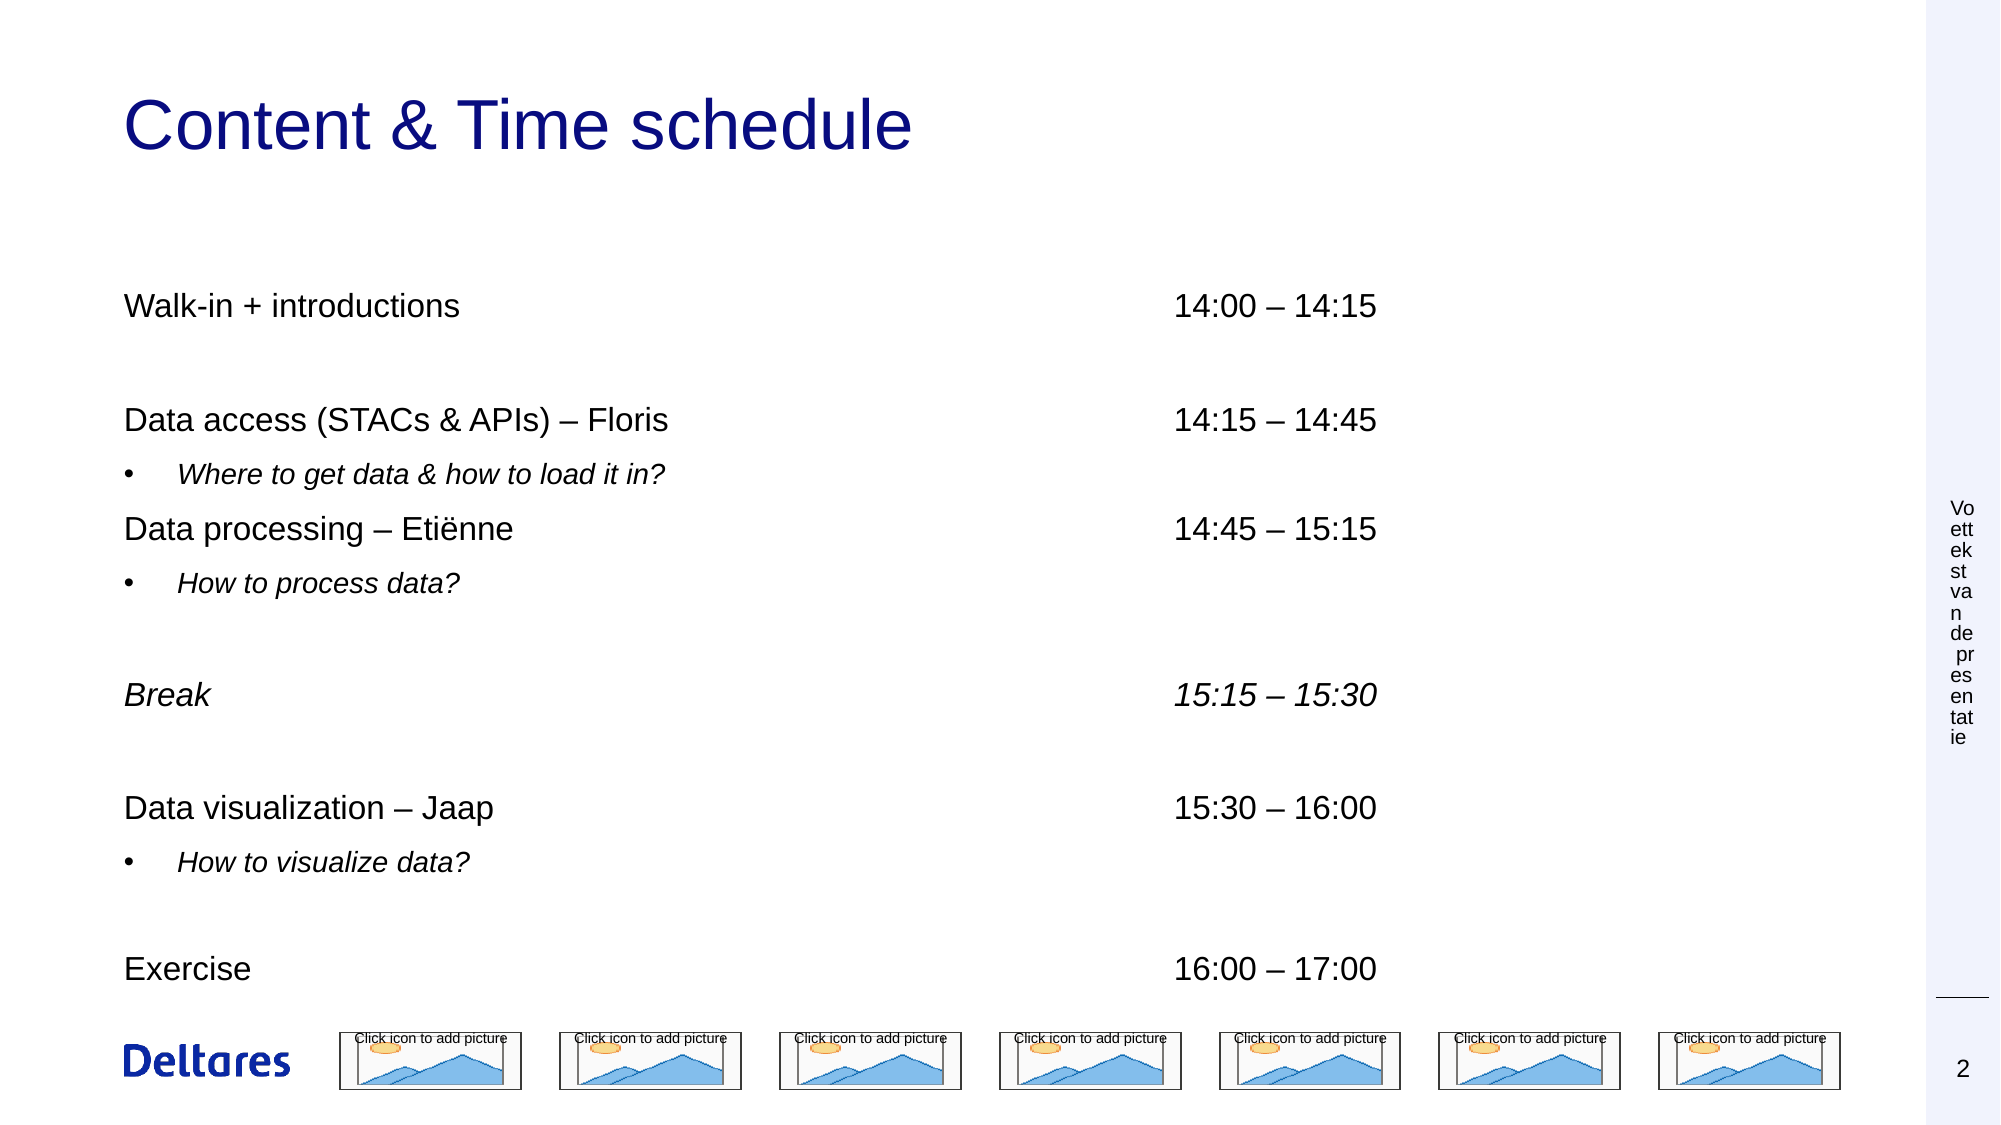

# Content & Time schedule
Voettekst van de presentatie
Walk-in + introductions 					14:00 – 14:15

Data access (STACs & APIs) – Floris				14:15 – 14:45
Where to get data & how to load it in?
Data processing – Etiënne 					14:45 – 15:15
How to process data?

Break							15:15 – 15:30

Data visualization – Jaap					15:30 – 16:00
How to visualize data?

Exercise							16:00 – 17:00
 28 november 2019

2